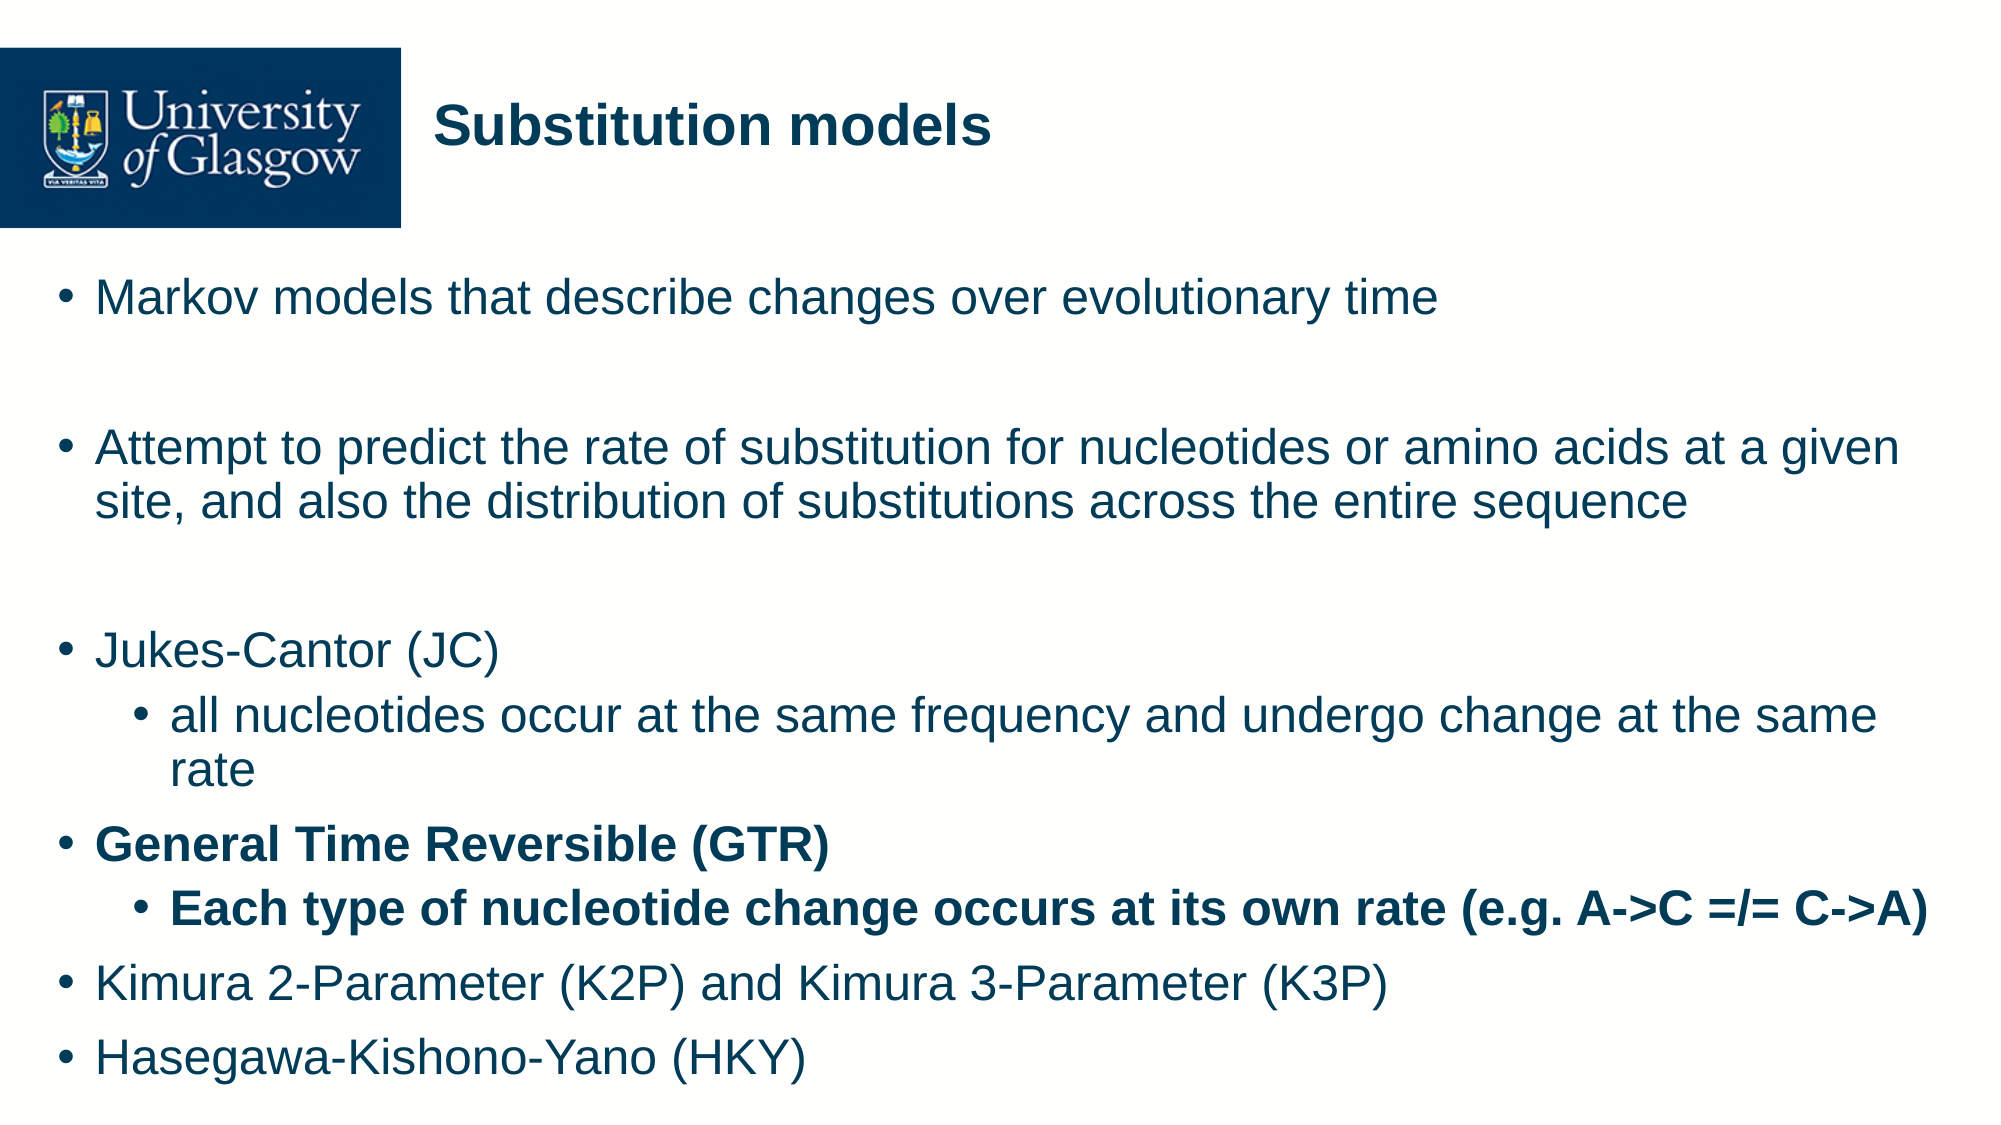

# Substitution models
Markov models that describe changes over evolutionary time

Attempt to predict the rate of substitution for nucleotides or amino acids at a given site, and also the distribution of substitutions across the entire sequence

Jukes-Cantor (JC)
all nucleotides occur at the same frequency and undergo change at the same rate
General Time Reversible (GTR)
Each type of nucleotide change occurs at its own rate (e.g. A->C =/= C->A)
Kimura 2-Parameter (K2P) and Kimura 3-Parameter (K3P)
Hasegawa-Kishono-Yano (HKY)